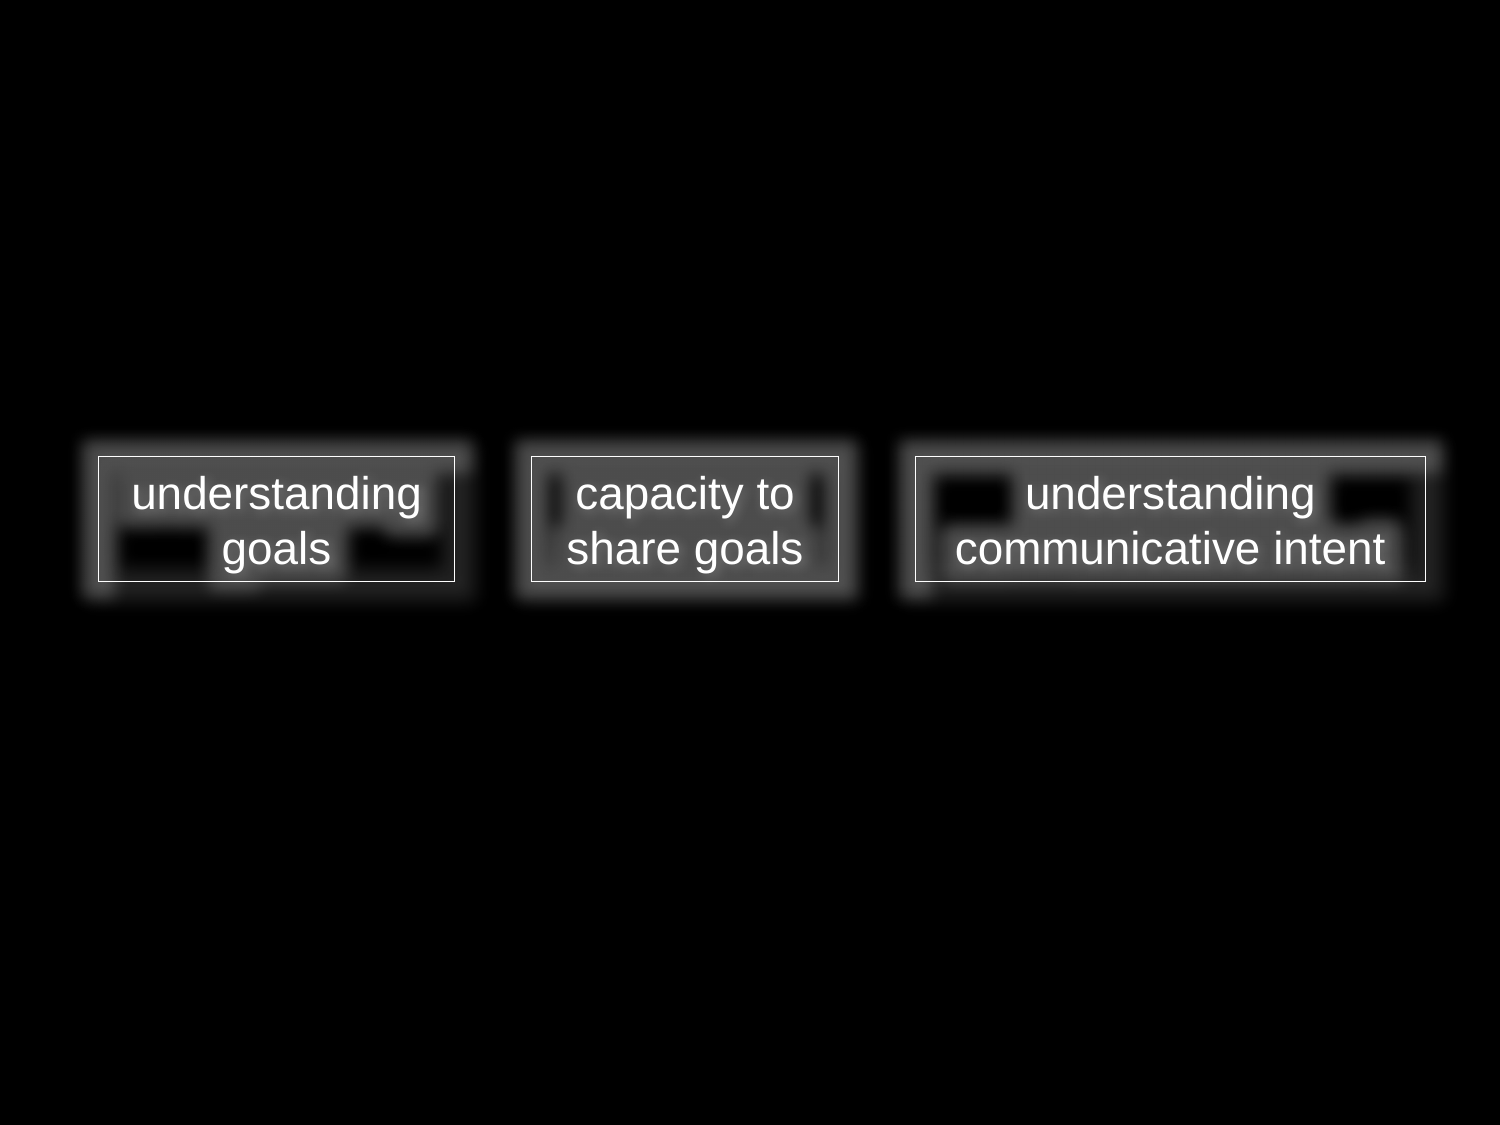

understanding goals
capacity to share goals
understanding communicative intent